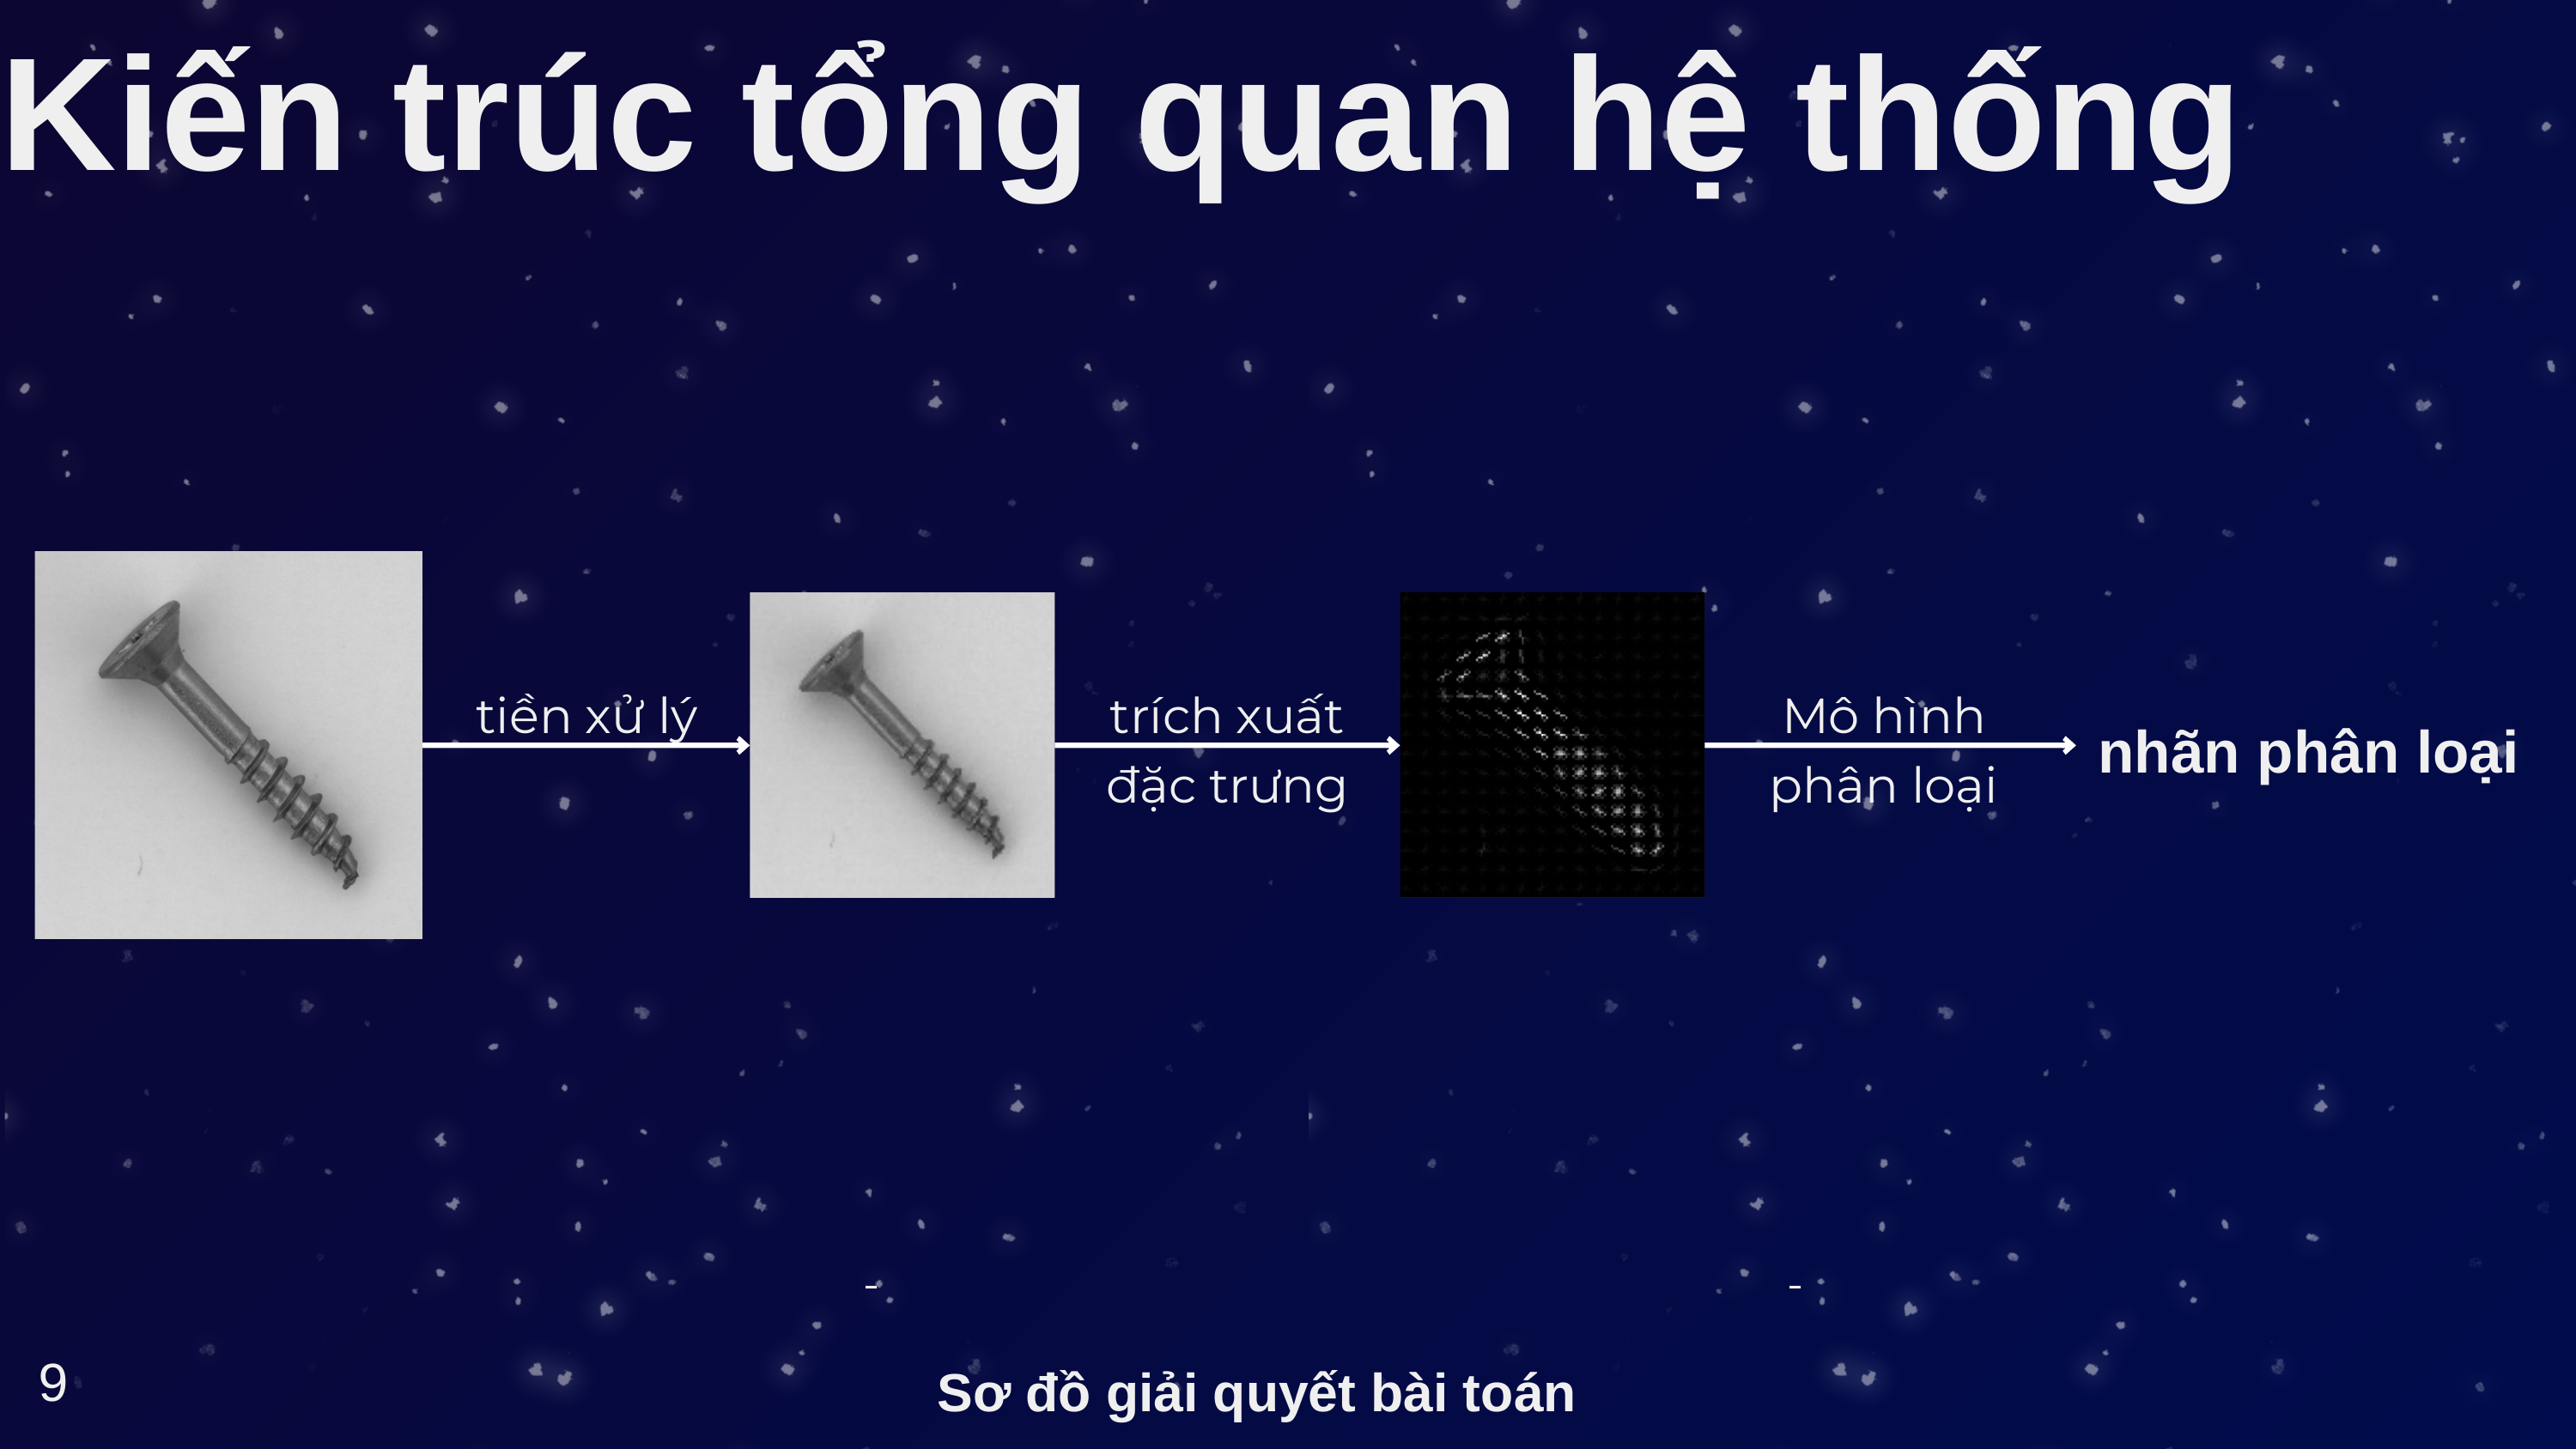

Kiến trúc tổng quan hệ thống

tiền xử lý
trích xuất đặc trưng
Mô hình phân loại
nhãn phân loại

-
-
9
Sơ đồ giải quyết bài toán